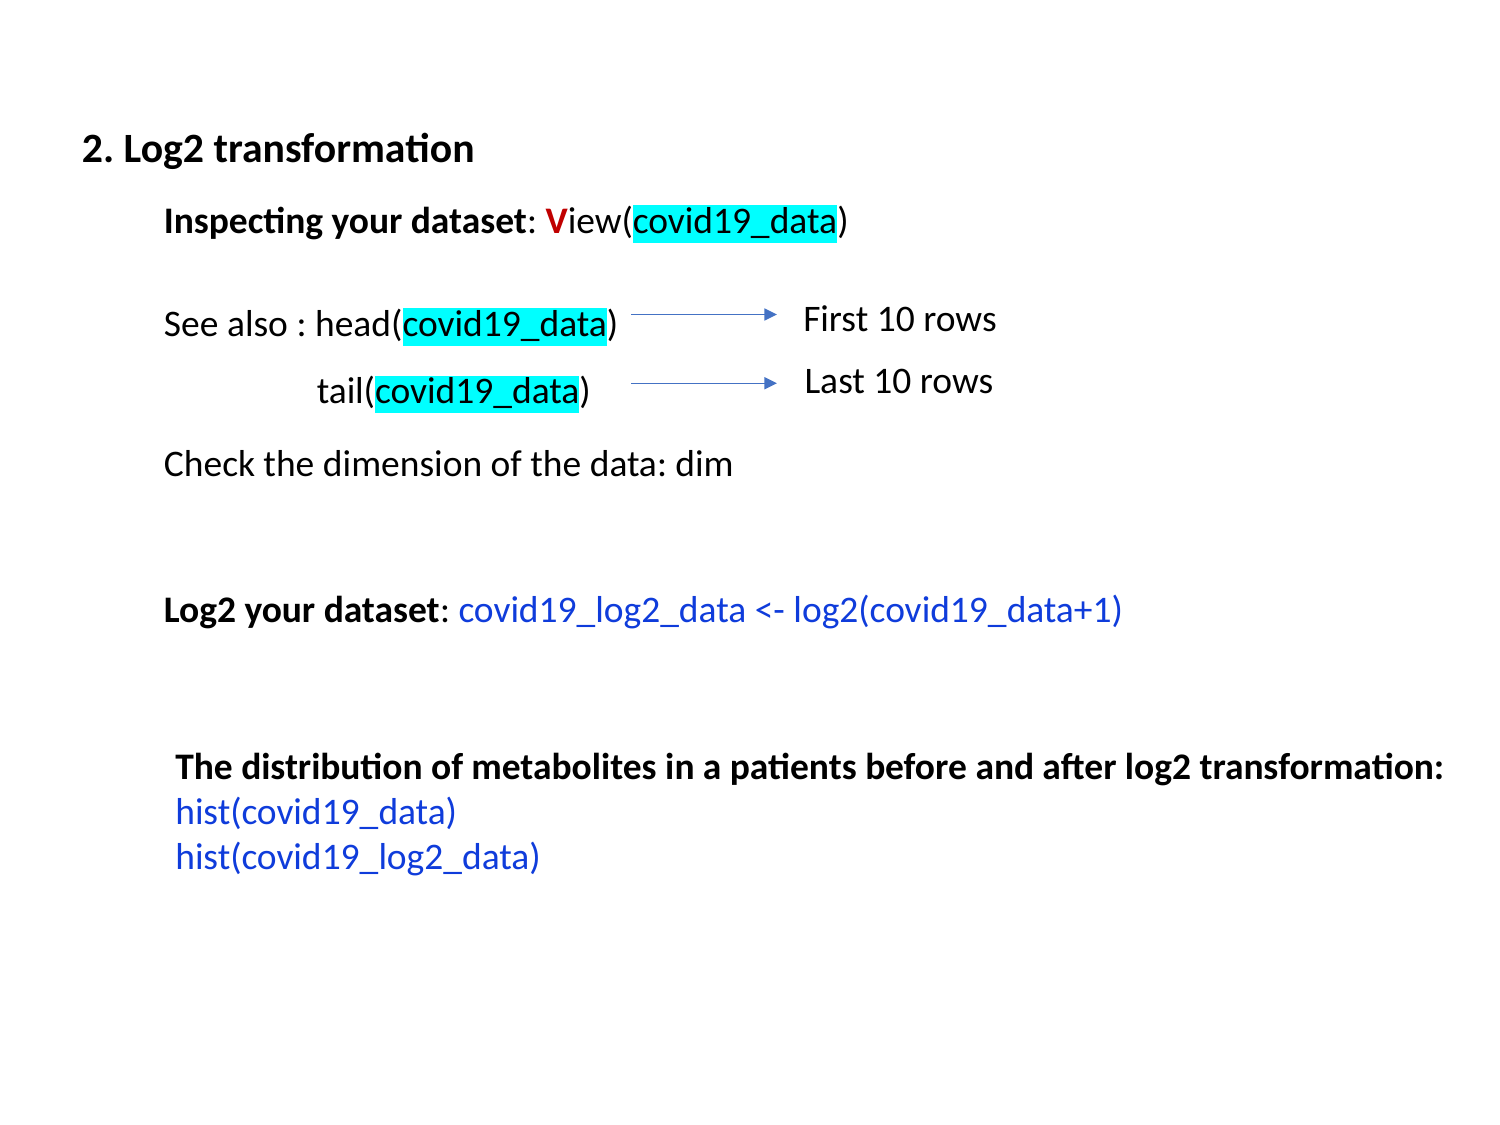

2. Log2 transformation
Inspecting your dataset: View(covid19_data)
See also : head(covid19_data)
                  tail(covid19_data)
First 10 rows
Last 10 rows
Check the dimension of the data: dim
Log2 your dataset: covid19_log2_data <- log2(covid19_data+1)
The distribution of metabolites in a patients before and after log2 transformation:
hist(covid19_data)
hist(covid19_log2_data)